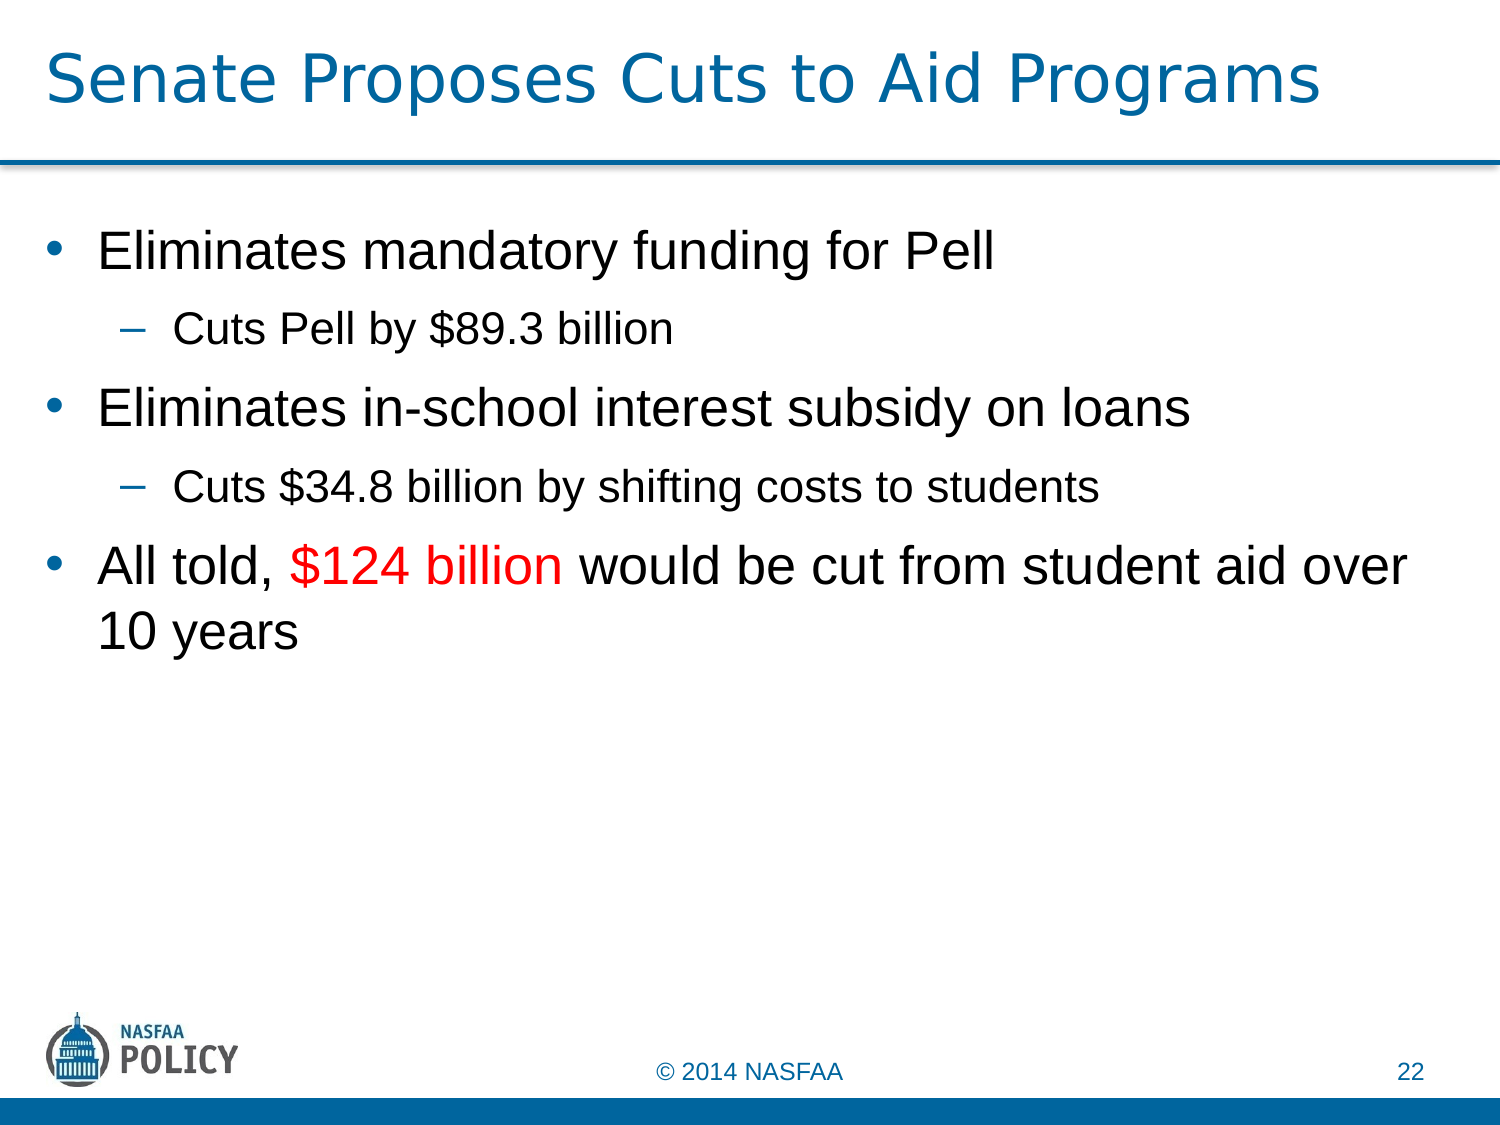

# Senate Proposes Cuts to Aid Programs
Eliminates mandatory funding for Pell
Cuts Pell by $89.3 billion
Eliminates in-school interest subsidy on loans
Cuts $34.8 billion by shifting costs to students
All told, $124 billion would be cut from student aid over 10 years